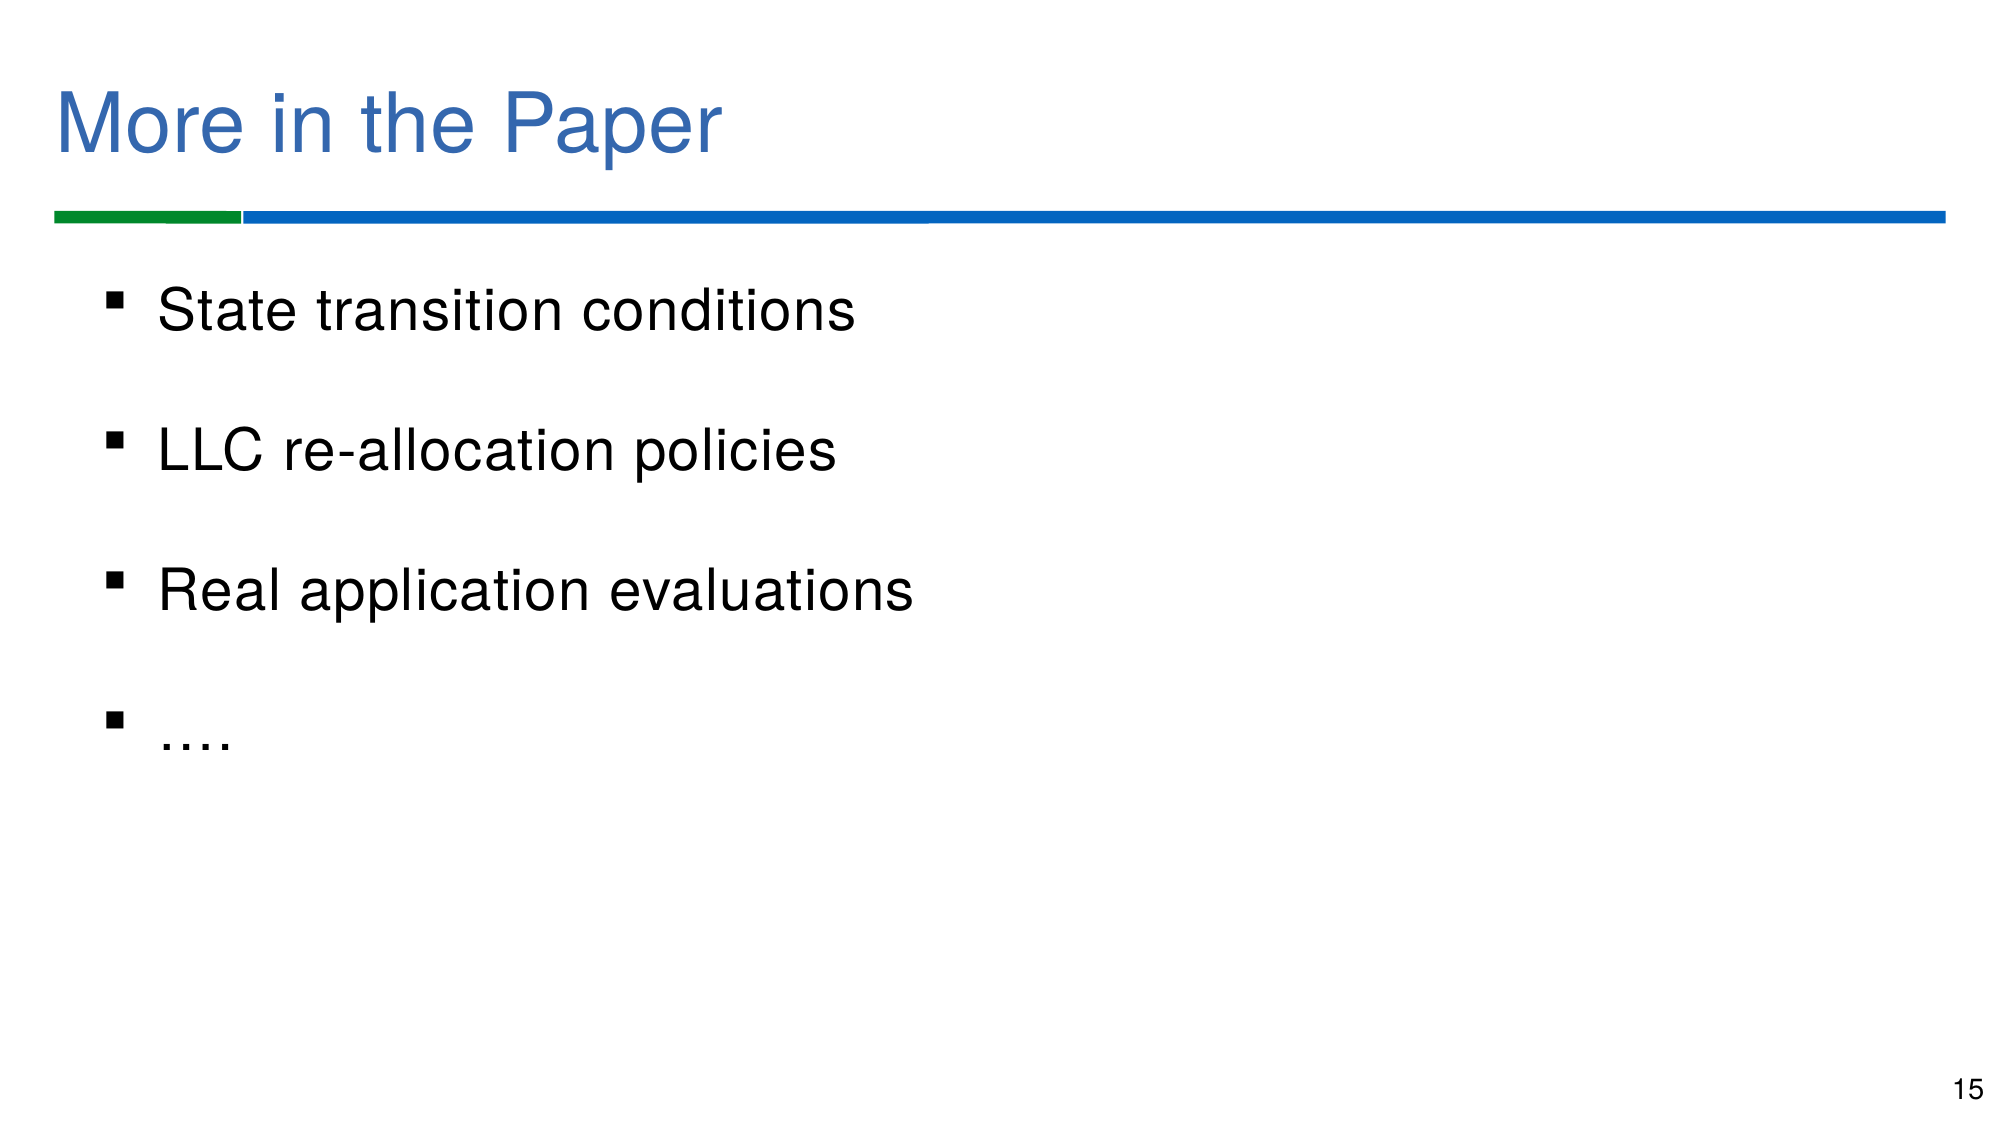

More in the Paper

State transition conditions

LLC re-allocation policies

Real application evaluations

….
15